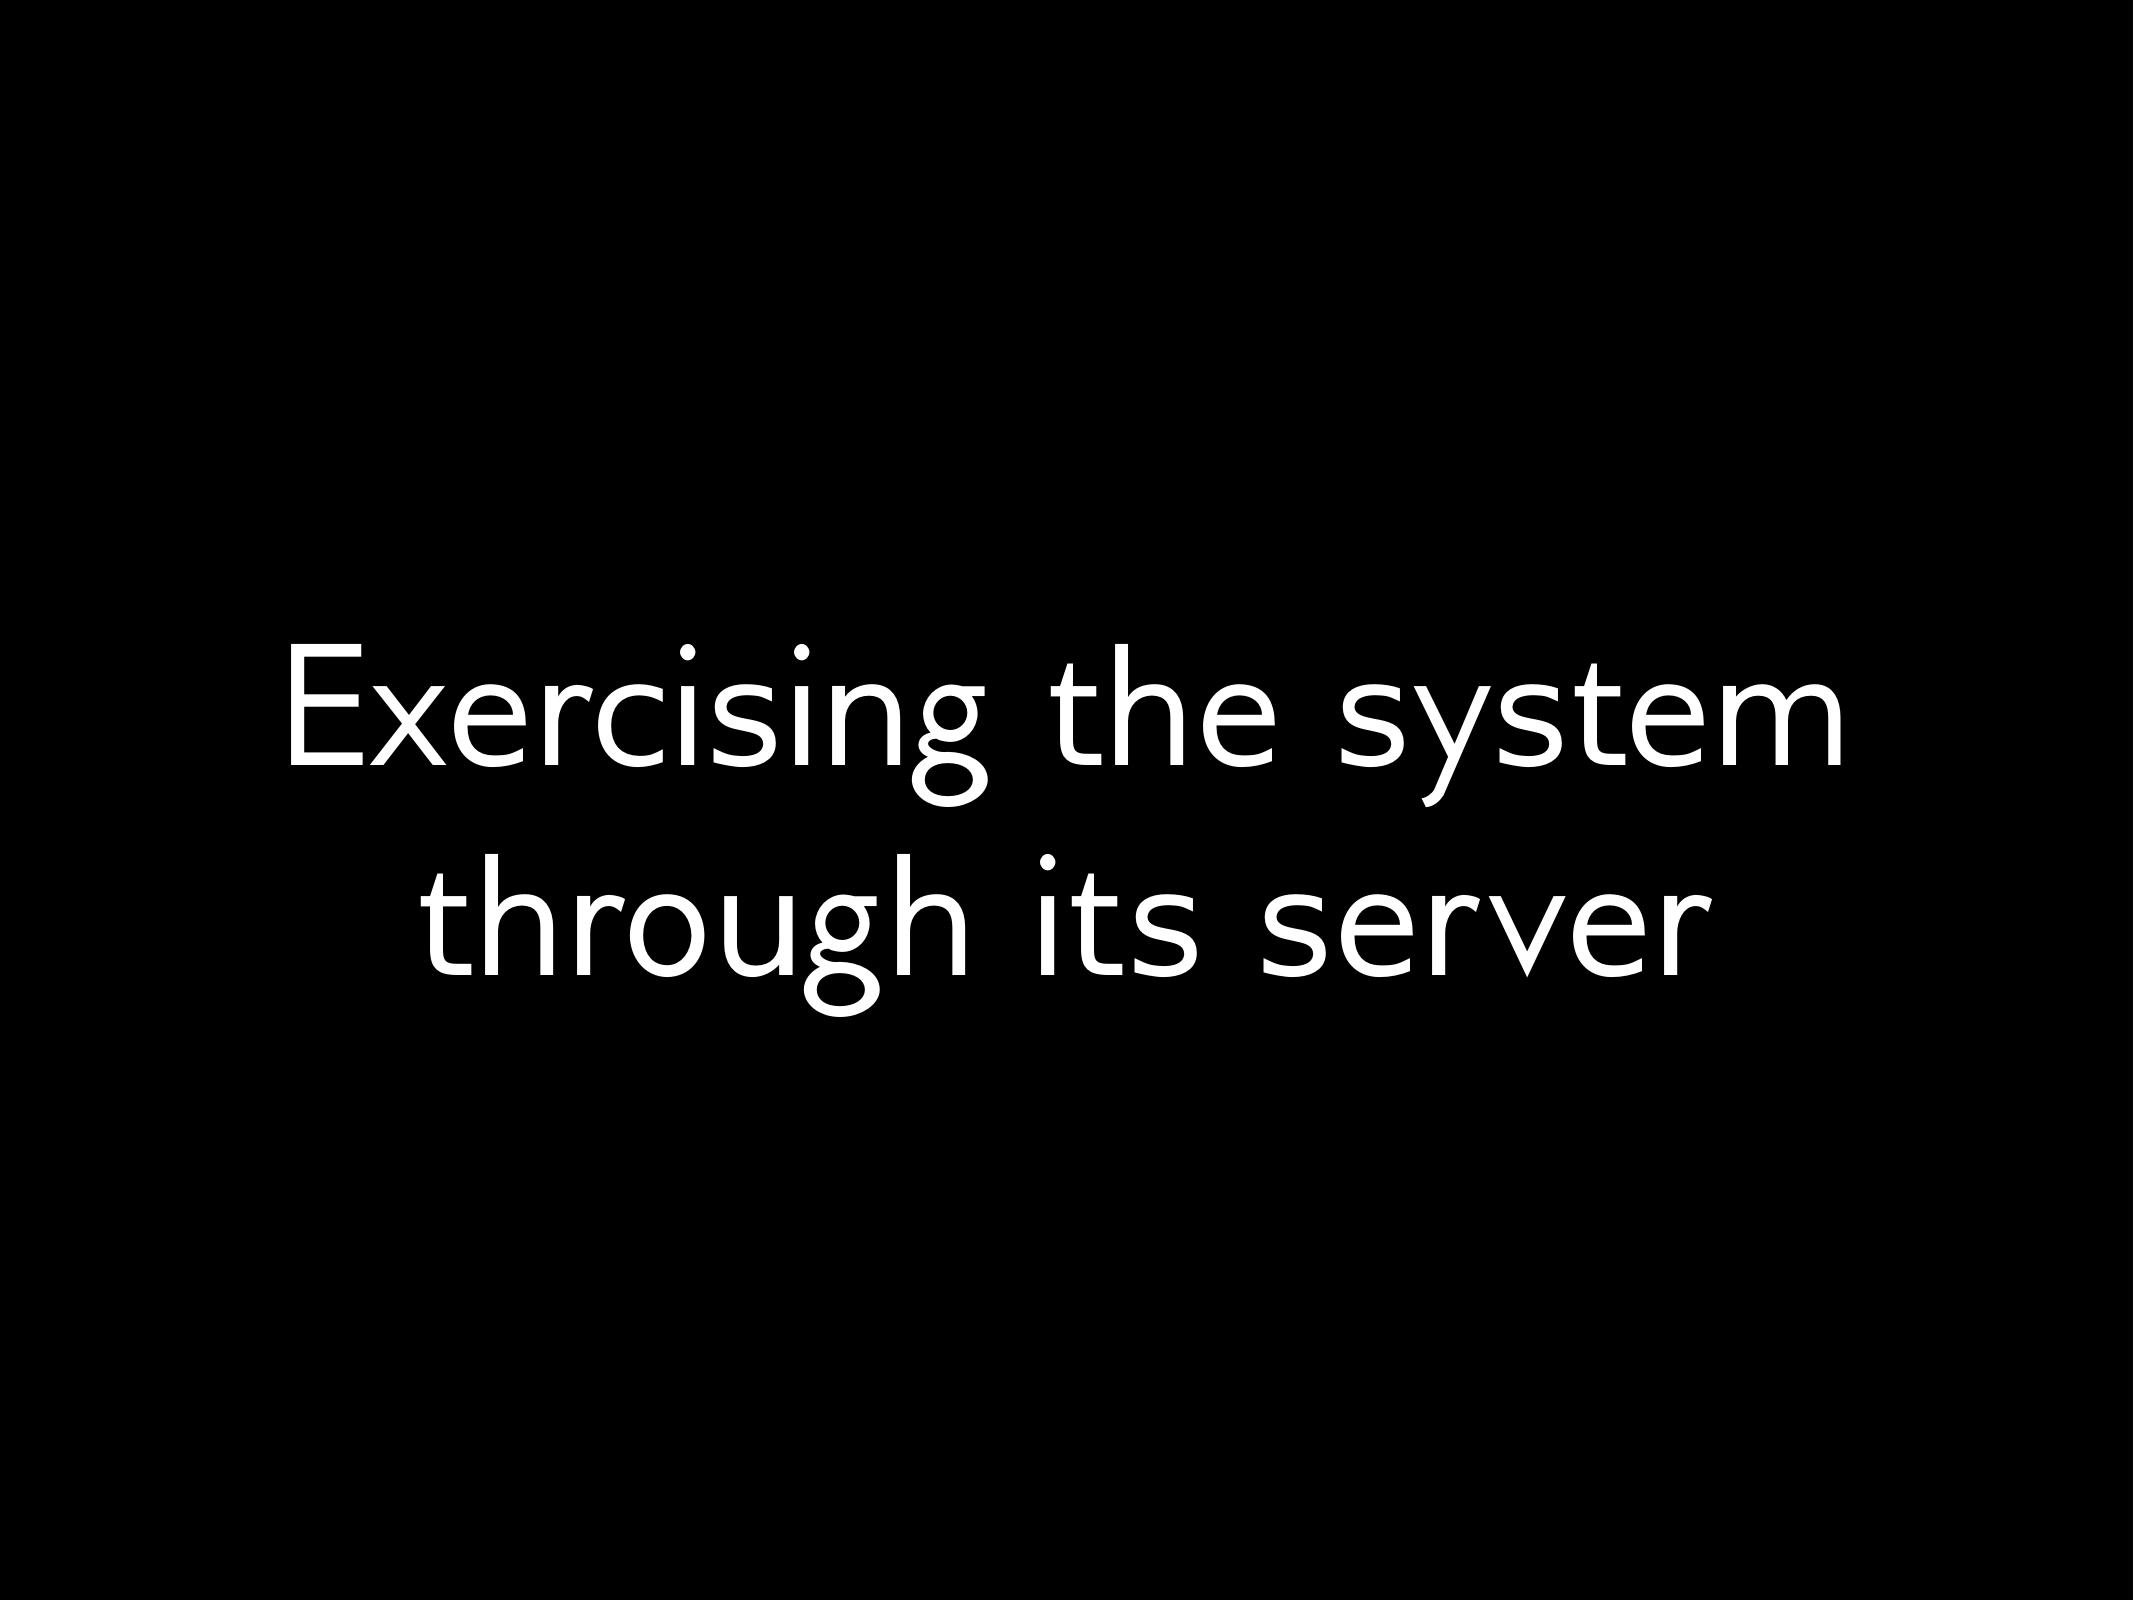

# Exercising the system through its server